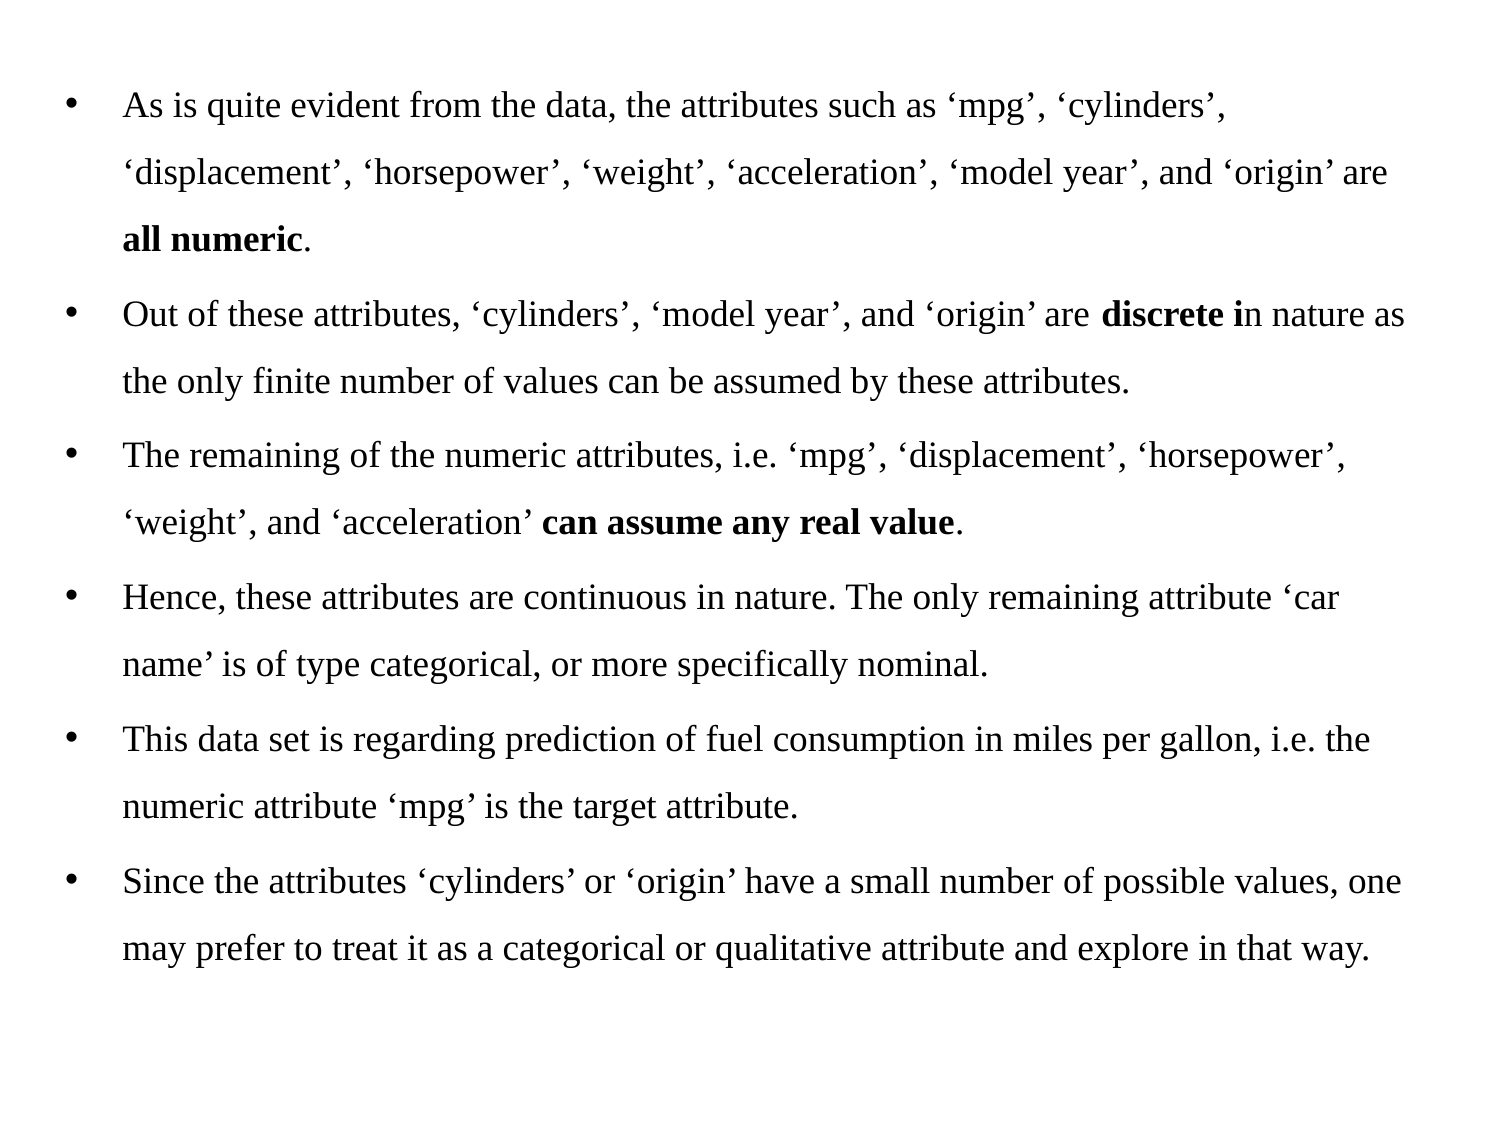

As is quite evident from the data, the attributes such as ‘mpg’, ‘cylinders’, ‘displacement’, ‘horsepower’, ‘weight’, ‘acceleration’, ‘model year’, and ‘origin’ are all numeric.
Out of these attributes, ‘cylinders’, ‘model year’, and ‘origin’ are discrete in nature as the only finite number of values can be assumed by these attributes.
The remaining of the numeric attributes, i.e. ‘mpg’, ‘displacement’, ‘horsepower’, ‘weight’, and ‘acceleration’ can assume any real value.
Hence, these attributes are continuous in nature. The only remaining attribute ‘car name’ is of type categorical, or more specifically nominal.
This data set is regarding prediction of fuel consumption in miles per gallon, i.e. the numeric attribute ‘mpg’ is the target attribute.
Since the attributes ‘cylinders’ or ‘origin’ have a small number of possible values, one may prefer to treat it as a categorical or qualitative attribute and explore in that way.